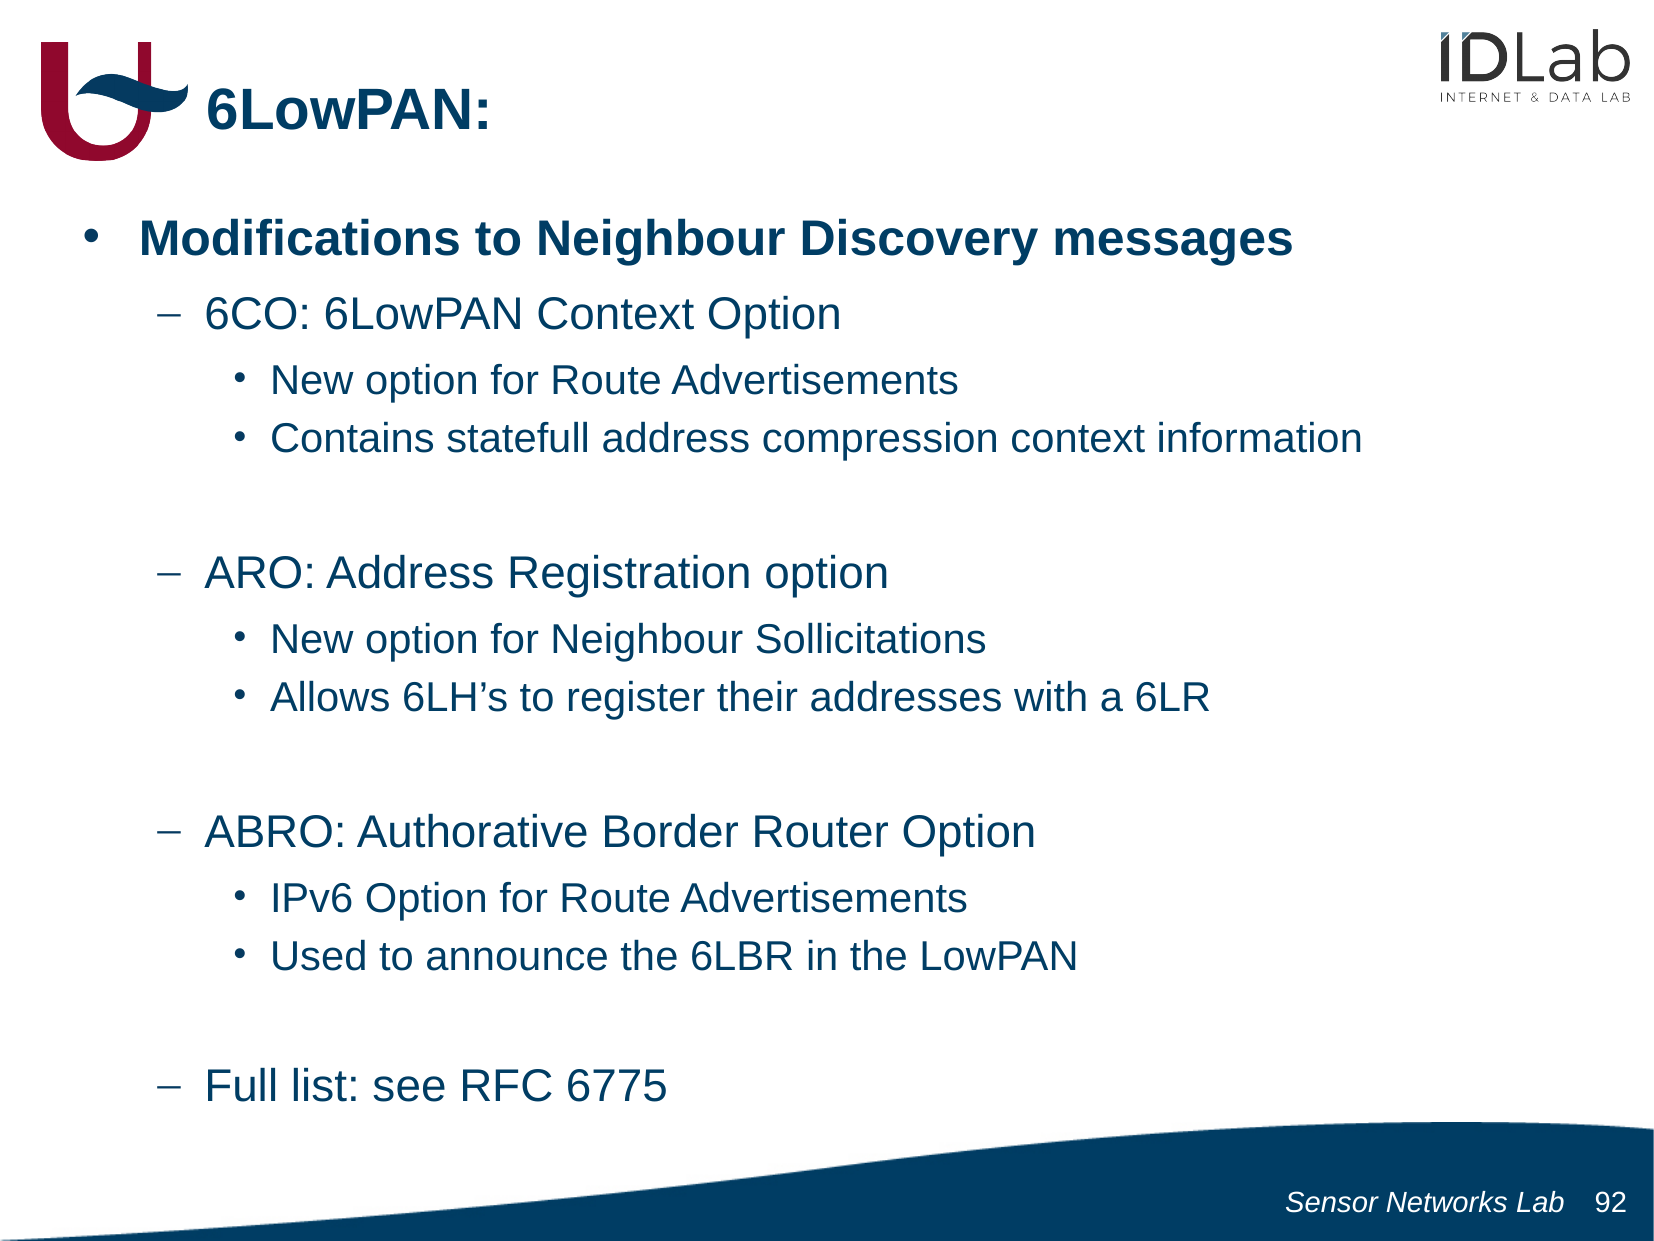

# 6LowPAN:
Modifications to Neighbour Discovery messages
6CO: 6LowPAN Context Option
New option for Route Advertisements
Contains statefull address compression context information

ARO: Address Registration option
New option for Neighbour Sollicitations
Allows 6LH’s to register their addresses with a 6LR

ABRO: Authorative Border Router Option
IPv6 Option for Route Advertisements
Used to announce the 6LBR in the LowPAN

Full list: see RFC 6775
Sensor Networks Lab
92